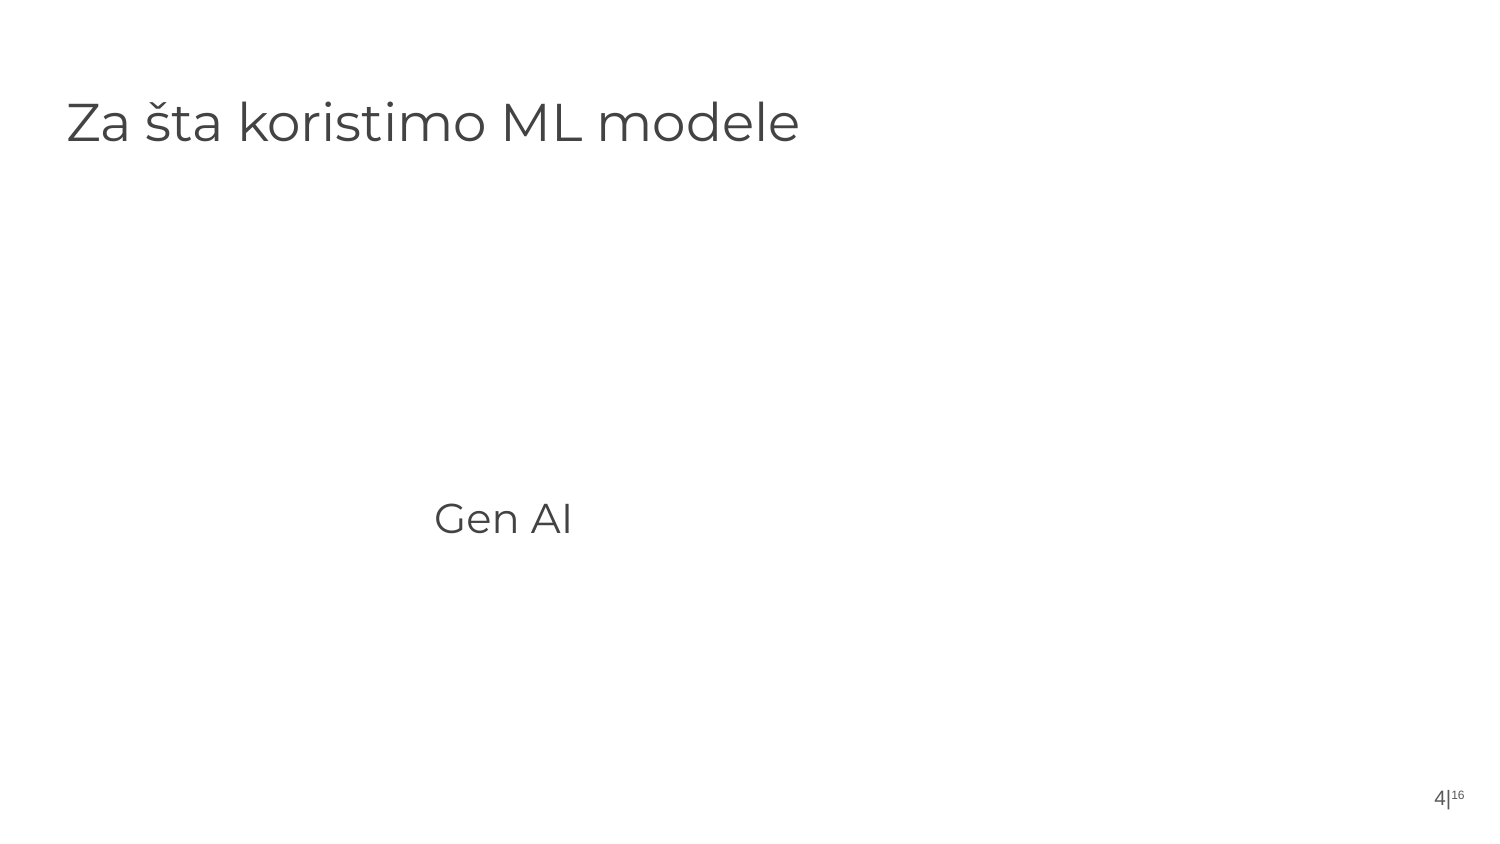

# Za šta koristimo ML modele
Gen AI
4|16